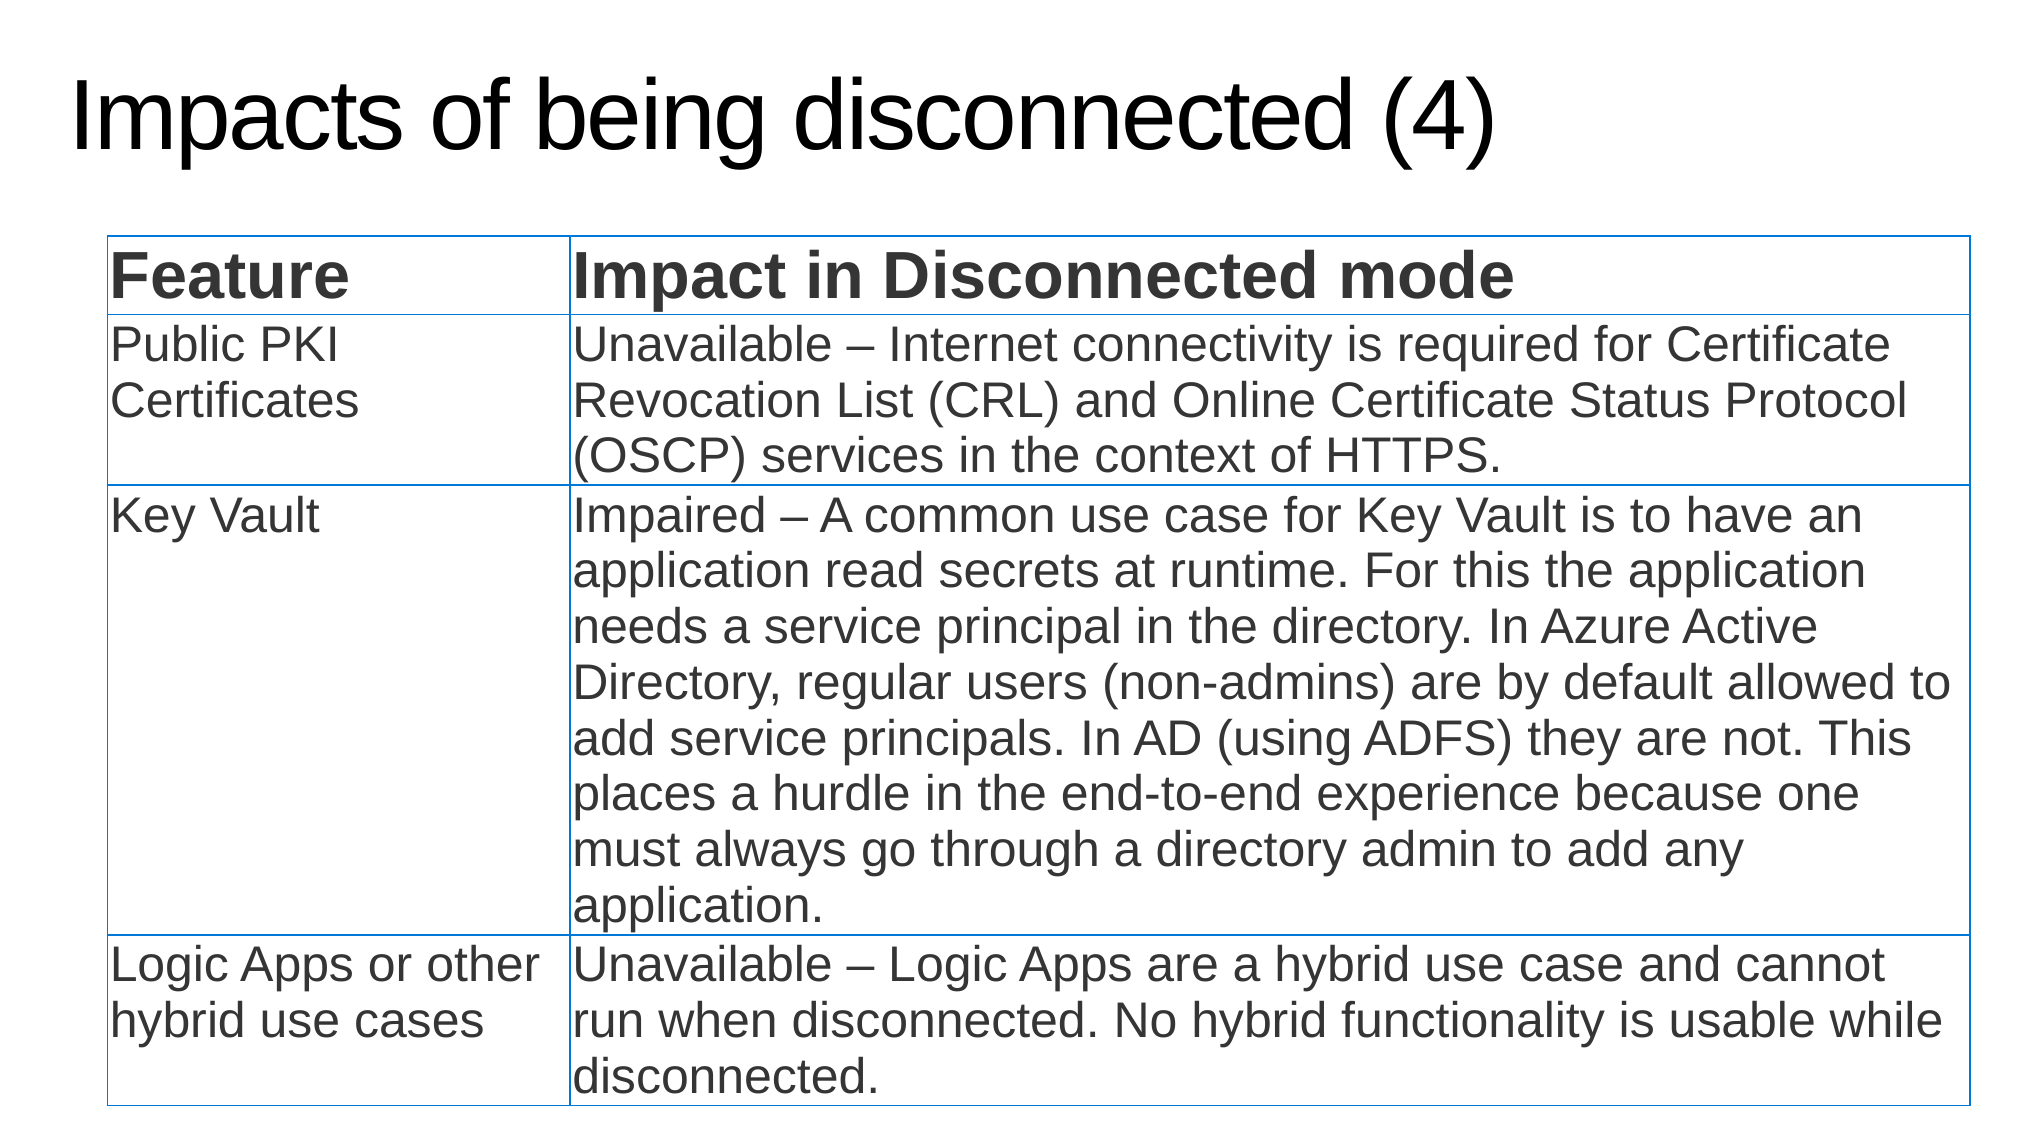

# Impacts of being disconnected (4)
| Feature | Impact in Disconnected mode |
| --- | --- |
| Public PKI Certificates | Unavailable – Internet connectivity is required for Certificate Revocation List (CRL) and Online Certificate Status Protocol (OSCP) services in the context of HTTPS. |
| Key Vault | Impaired – A common use case for Key Vault is to have an application read secrets at runtime. For this the application needs a service principal in the directory. In Azure Active Directory, regular users (non-admins) are by default allowed to add service principals. In AD (using ADFS) they are not. This places a hurdle in the end-to-end experience because one must always go through a directory admin to add any application. |
| Logic Apps or other hybrid use cases | Unavailable – Logic Apps are a hybrid use case and cannot run when disconnected. No hybrid functionality is usable while disconnected. |